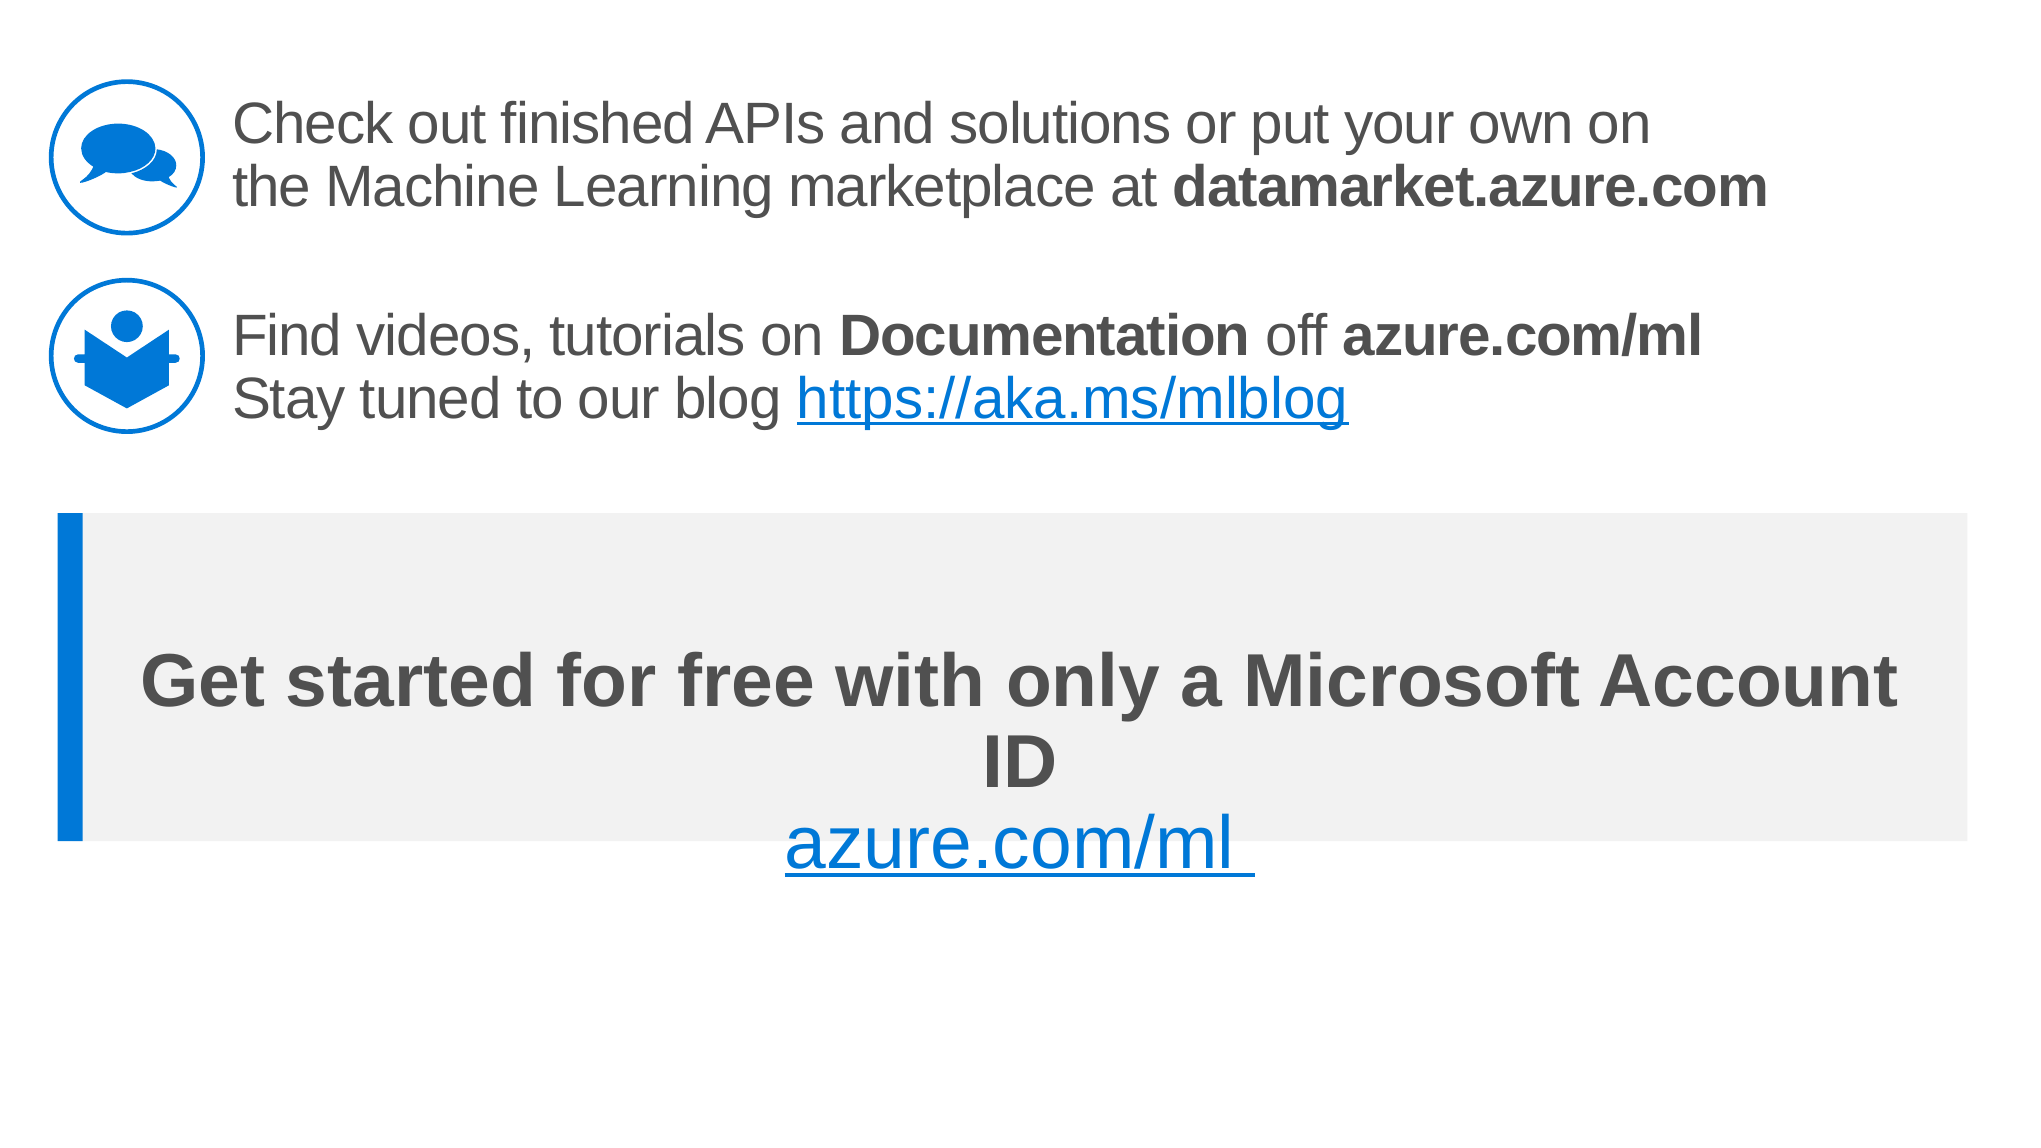

Check out finished APIs and solutions or put your own on
the Machine Learning marketplace at datamarket.azure.com

Find videos, tutorials on Documentation off azure.com/ml
Stay tuned to our blog https://aka.ms/mlblog

Get started for free with only a Microsoft Account ID
azure.com/ml